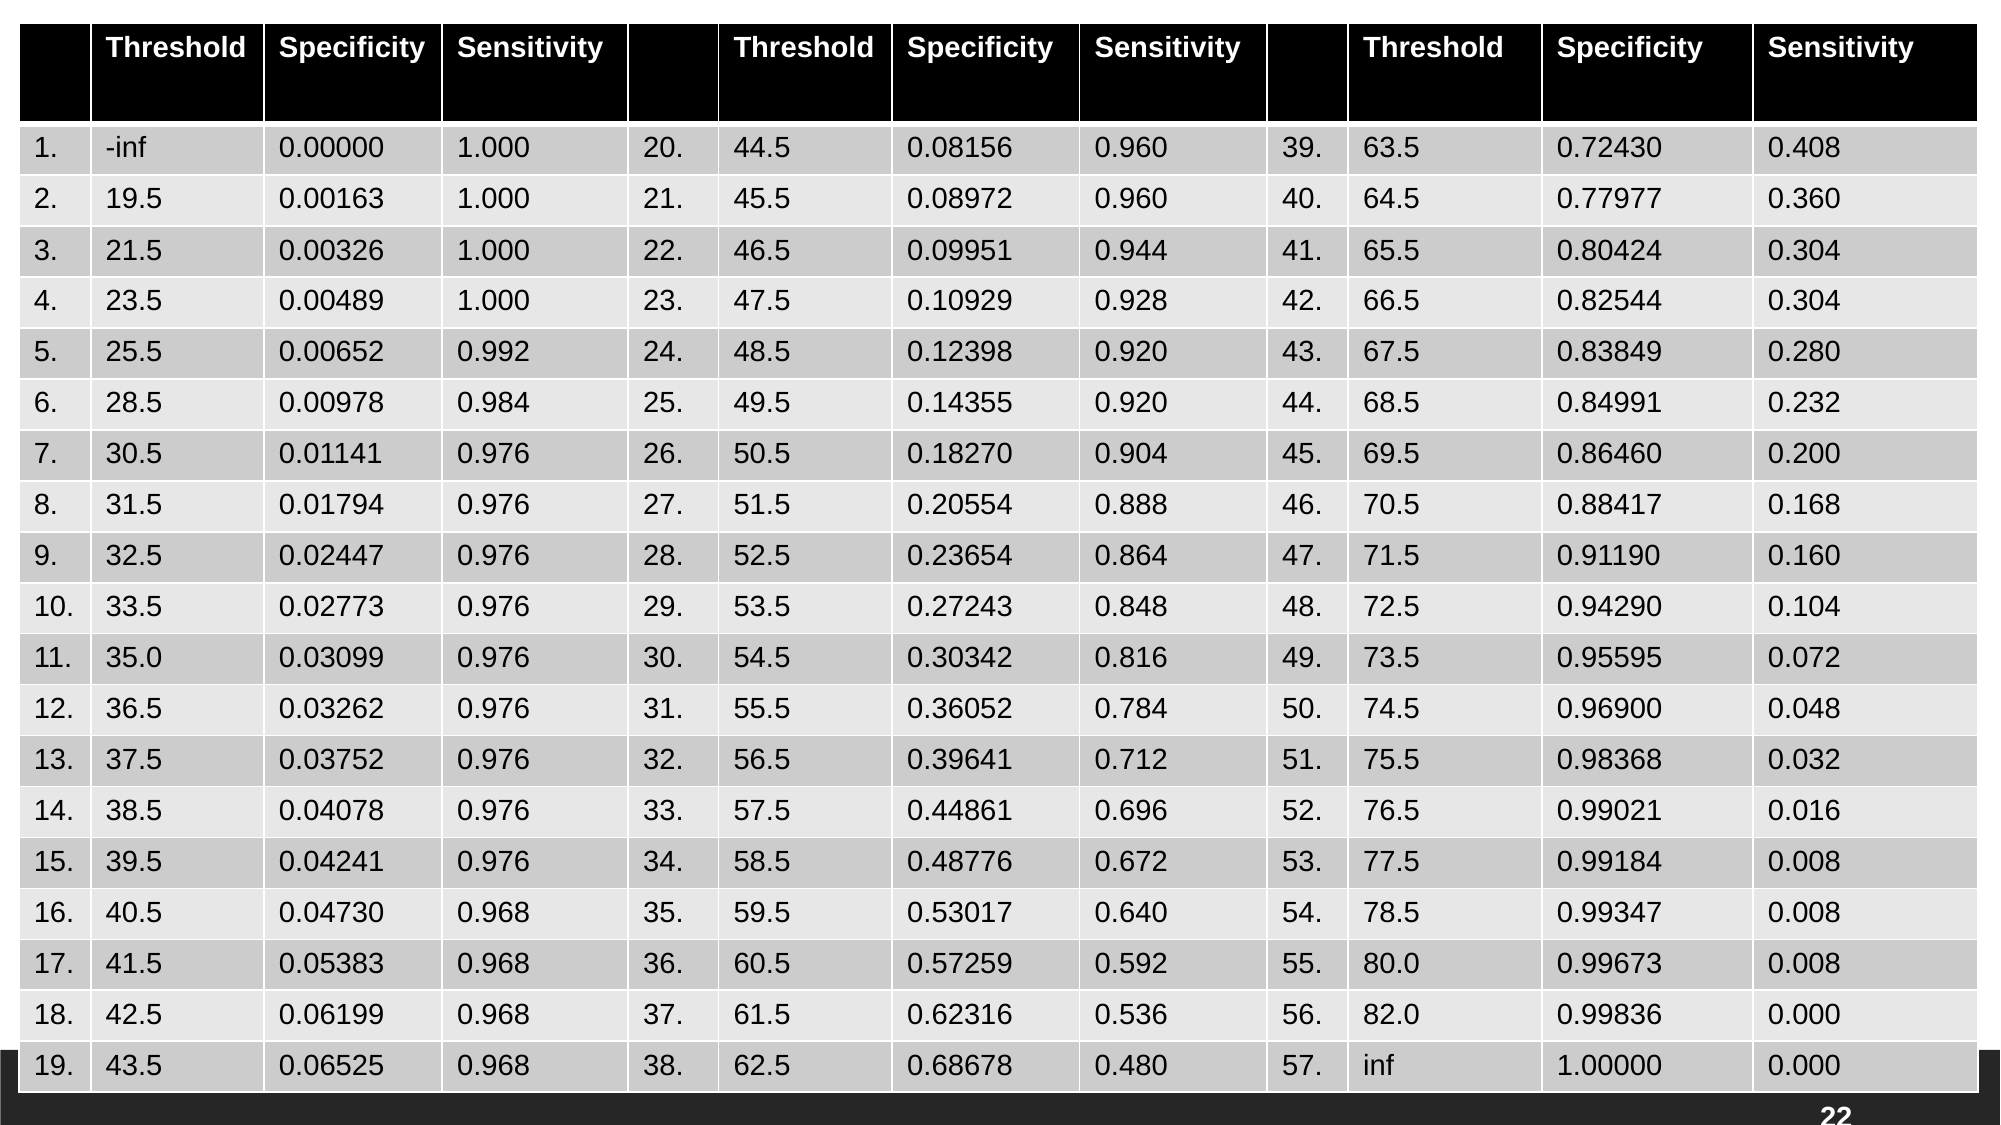

|  | Threshold | Specificity | Sensitivity |  | Threshold | Specificity | Sensitivity |  | Threshold | Specificity | Sensitivity |
| --- | --- | --- | --- | --- | --- | --- | --- | --- | --- | --- | --- |
| 1. | -inf | 0.00000 | 1.000 | 20. | 44.5 | 0.08156 | 0.960 | 39. | 63.5 | 0.72430 | 0.408 |
| 2. | 19.5 | 0.00163 | 1.000 | 21. | 45.5 | 0.08972 | 0.960 | 40. | 64.5 | 0.77977 | 0.360 |
| 3. | 21.5 | 0.00326 | 1.000 | 22. | 46.5 | 0.09951 | 0.944 | 41. | 65.5 | 0.80424 | 0.304 |
| 4. | 23.5 | 0.00489 | 1.000 | 23. | 47.5 | 0.10929 | 0.928 | 42. | 66.5 | 0.82544 | 0.304 |
| 5. | 25.5 | 0.00652 | 0.992 | 24. | 48.5 | 0.12398 | 0.920 | 43. | 67.5 | 0.83849 | 0.280 |
| 6. | 28.5 | 0.00978 | 0.984 | 25. | 49.5 | 0.14355 | 0.920 | 44. | 68.5 | 0.84991 | 0.232 |
| 7. | 30.5 | 0.01141 | 0.976 | 26. | 50.5 | 0.18270 | 0.904 | 45. | 69.5 | 0.86460 | 0.200 |
| 8. | 31.5 | 0.01794 | 0.976 | 27. | 51.5 | 0.20554 | 0.888 | 46. | 70.5 | 0.88417 | 0.168 |
| 9. | 32.5 | 0.02447 | 0.976 | 28. | 52.5 | 0.23654 | 0.864 | 47. | 71.5 | 0.91190 | 0.160 |
| 10. | 33.5 | 0.02773 | 0.976 | 29. | 53.5 | 0.27243 | 0.848 | 48. | 72.5 | 0.94290 | 0.104 |
| 11. | 35.0 | 0.03099 | 0.976 | 30. | 54.5 | 0.30342 | 0.816 | 49. | 73.5 | 0.95595 | 0.072 |
| 12. | 36.5 | 0.03262 | 0.976 | 31. | 55.5 | 0.36052 | 0.784 | 50. | 74.5 | 0.96900 | 0.048 |
| 13. | 37.5 | 0.03752 | 0.976 | 32. | 56.5 | 0.39641 | 0.712 | 51. | 75.5 | 0.98368 | 0.032 |
| 14. | 38.5 | 0.04078 | 0.976 | 33. | 57.5 | 0.44861 | 0.696 | 52. | 76.5 | 0.99021 | 0.016 |
| 15. | 39.5 | 0.04241 | 0.976 | 34. | 58.5 | 0.48776 | 0.672 | 53. | 77.5 | 0.99184 | 0.008 |
| 16. | 40.5 | 0.04730 | 0.968 | 35. | 59.5 | 0.53017 | 0.640 | 54. | 78.5 | 0.99347 | 0.008 |
| 17. | 41.5 | 0.05383 | 0.968 | 36. | 60.5 | 0.57259 | 0.592 | 55. | 80.0 | 0.99673 | 0.008 |
| 18. | 42.5 | 0.06199 | 0.968 | 37. | 61.5 | 0.62316 | 0.536 | 56. | 82.0 | 0.99836 | 0.000 |
| 19. | 43.5 | 0.06525 | 0.968 | 38. | 62.5 | 0.68678 | 0.480 | 57. | inf | 1.00000 | 0.000 |
22